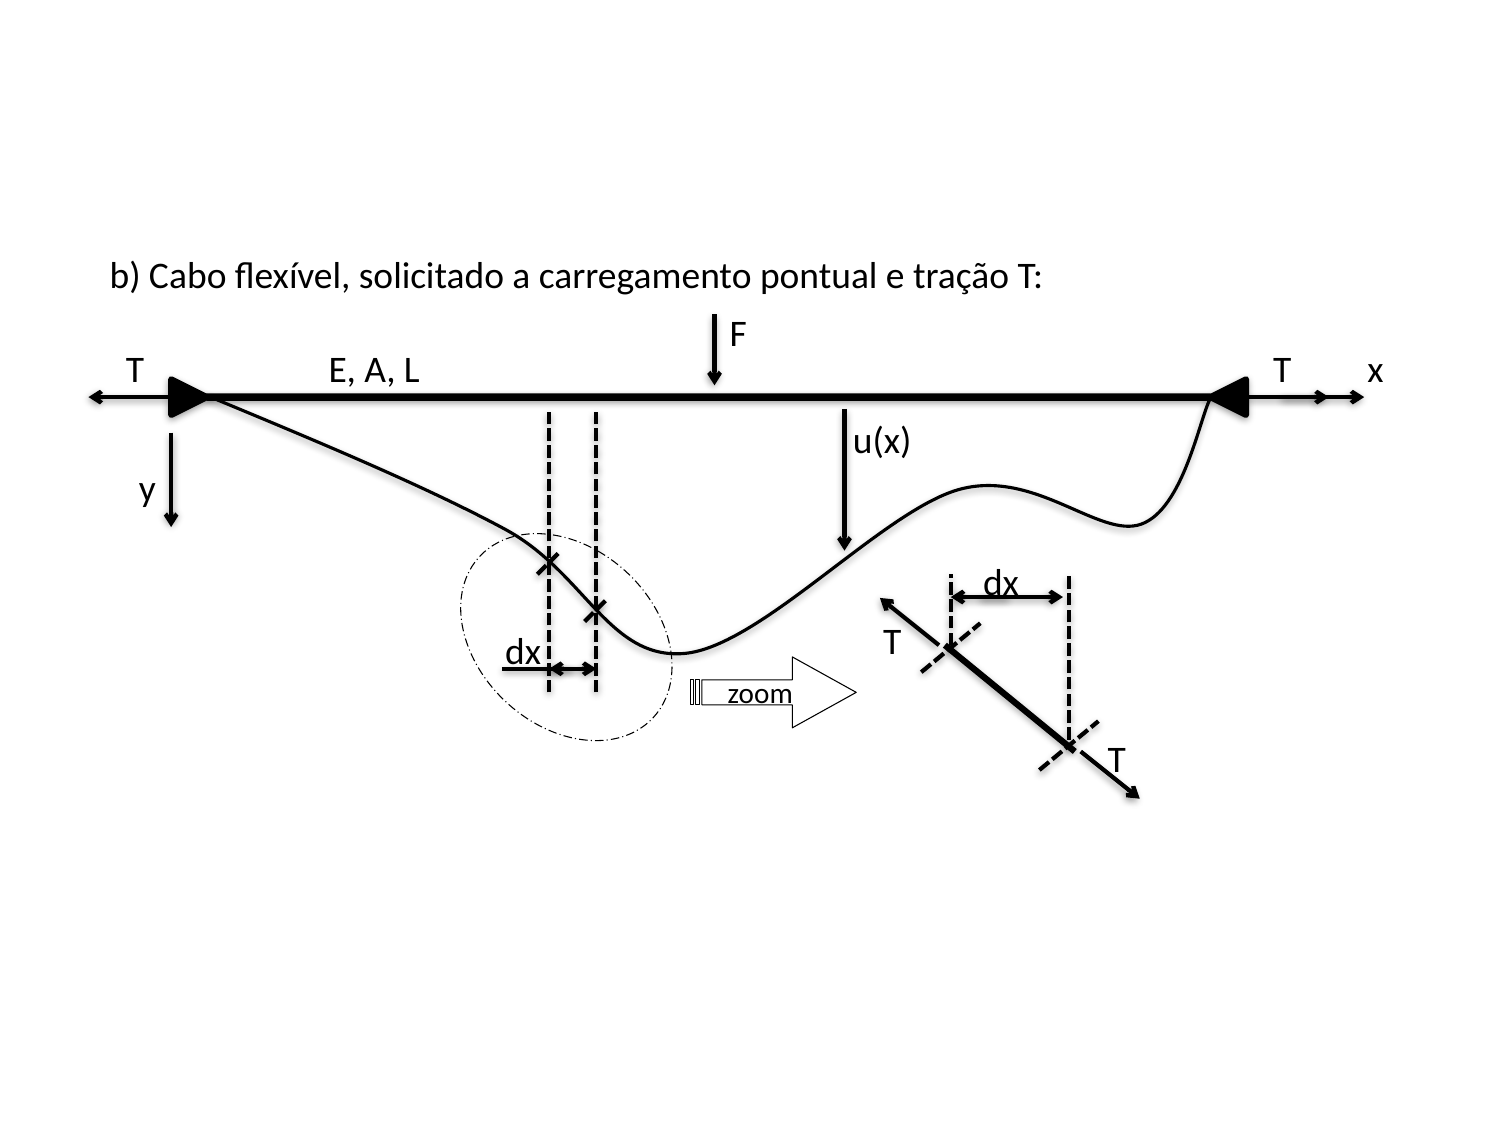

b) Cabo flexível, solicitado a carregamento pontual e tração T:
F
T
E, A, L
T
x

u(x)
y

dx
T
dx

zoom
T